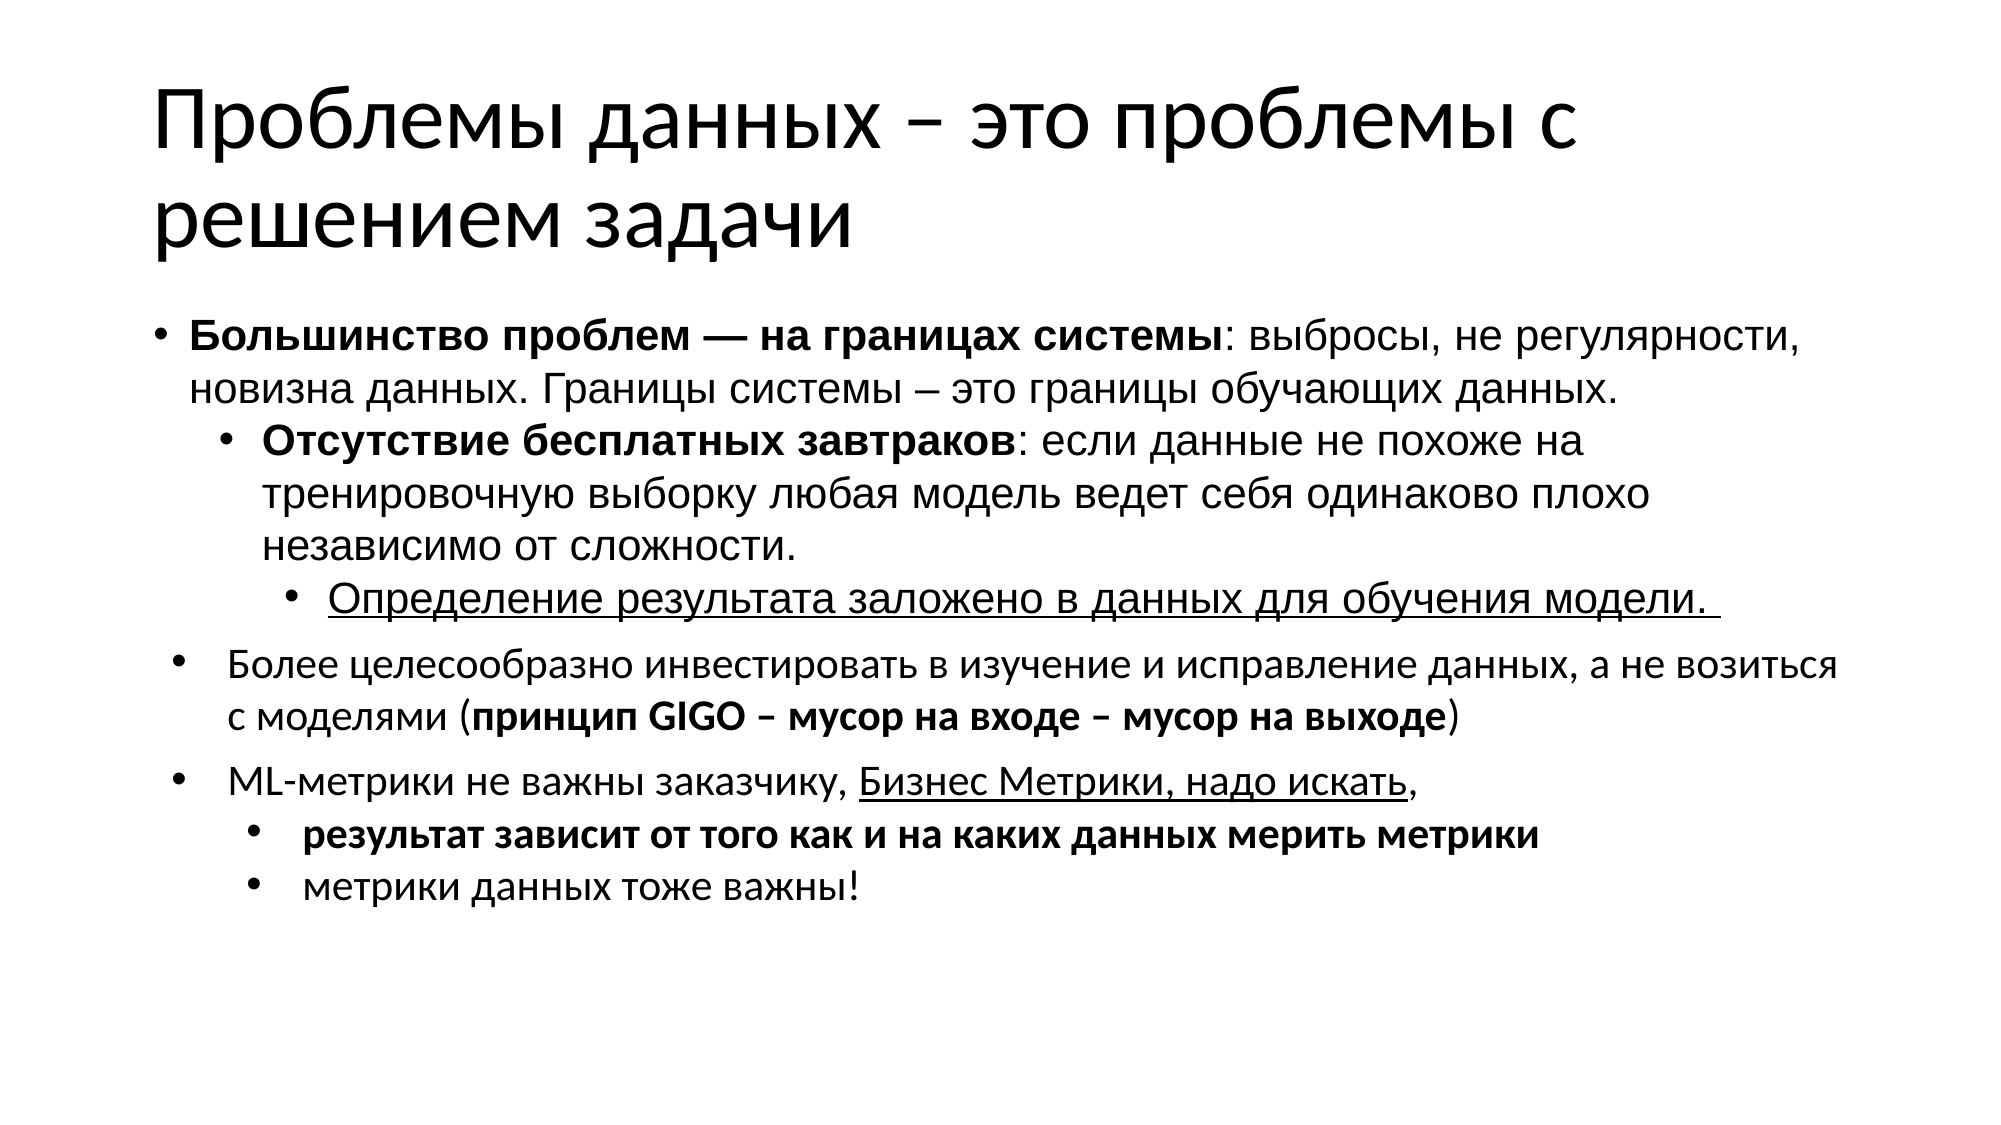

# Проблемы данных – это проблемы с решением задачи
Большинство проблем — на границах системы: выбросы, не регулярности, новизна данных. Границы системы – это границы обучающих данных.
Отсутствие бесплатных завтраков: если данные не похоже на тренировочную выборку любая модель ведет себя одинаково плохо независимо от сложности.
Определение результата заложено в данных для обучения модели.
Более целесообразно инвестировать в изучение и исправление данных, а не возиться с моделями (принцип GIGO – мусор на входе – мусор на выходе)
ML-метрики не важны заказчику, Бизнес Метрики, надо искать,
результат зависит от того как и на каких данных мерить метрики
метрики данных тоже важны!